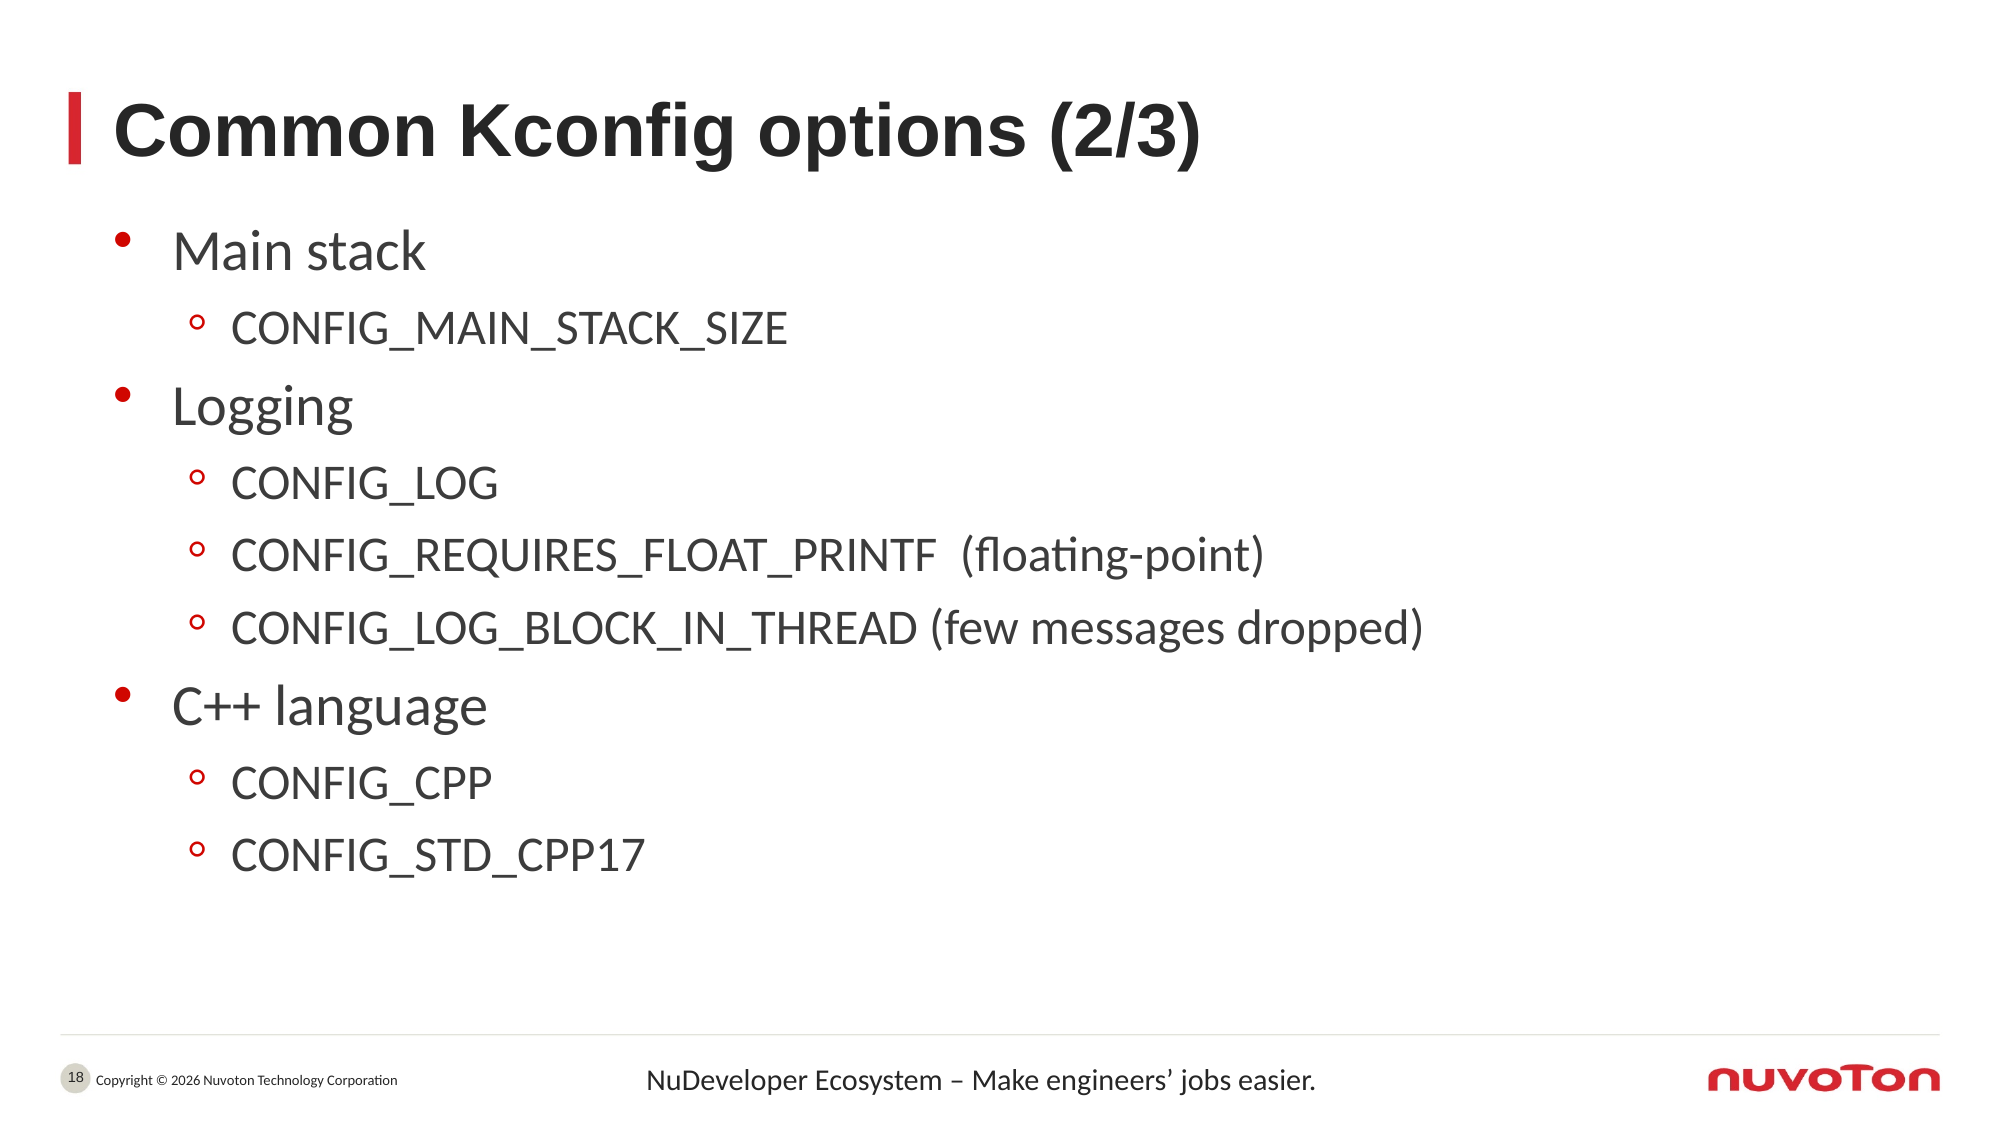

# Common Kconfig options (2/3)
Main stack
CONFIG_MAIN_STACK_SIZE
Logging
CONFIG_LOG
CONFIG_REQUIRES_FLOAT_PRINTF  (floating-point)
CONFIG_LOG_BLOCK_IN_THREAD (few messages dropped)
C++ language
CONFIG_CPP
CONFIG_STD_CPP17

18